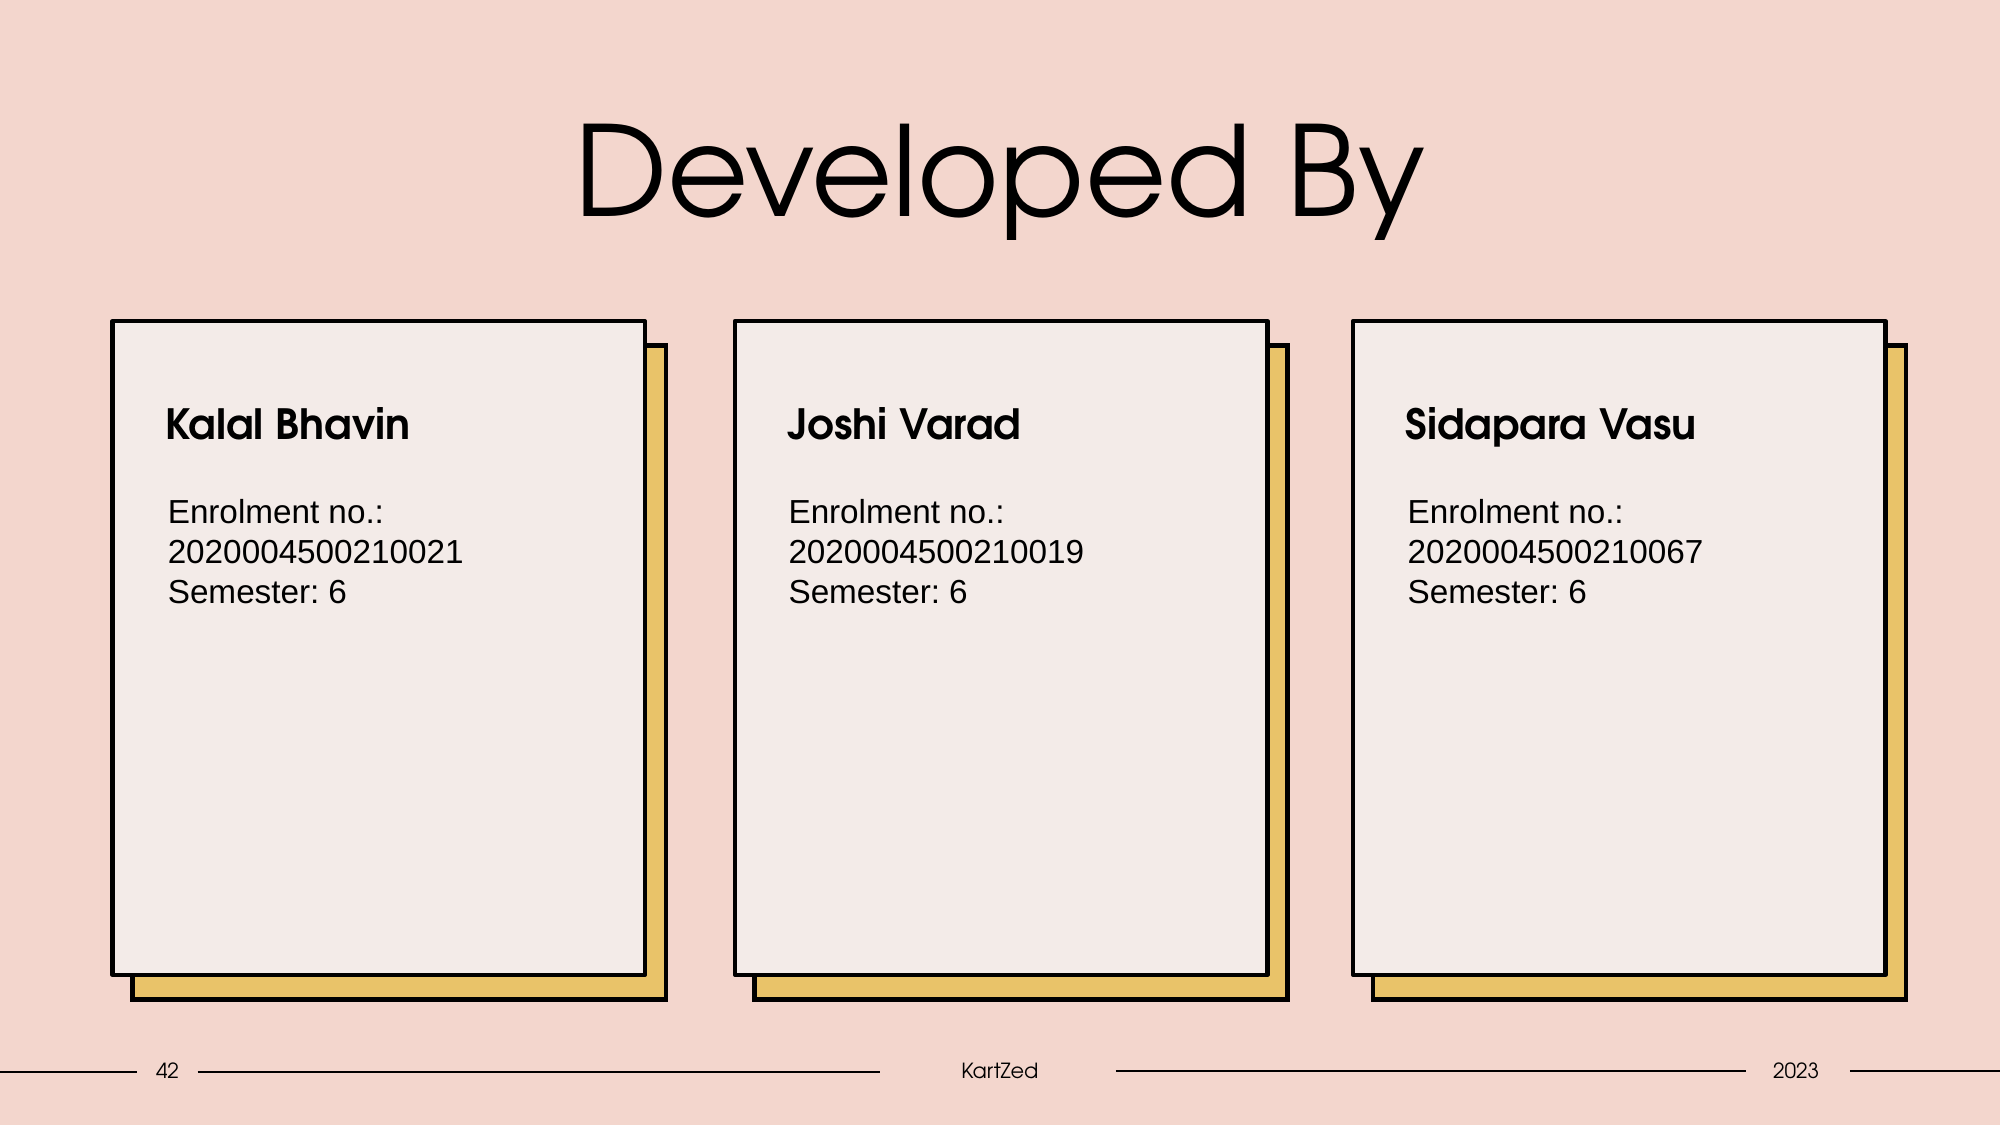

# Developed By
Kalal Bhavin
Joshi Varad
Sidapara Vasu
Enrolment no.: 2020004500210021
Semester: 6
​

Enrolment no.: 2020004500210019
Semester: 6
Enrolment no.: 2020004500210067
Semester: 6
42
KartZed
2023